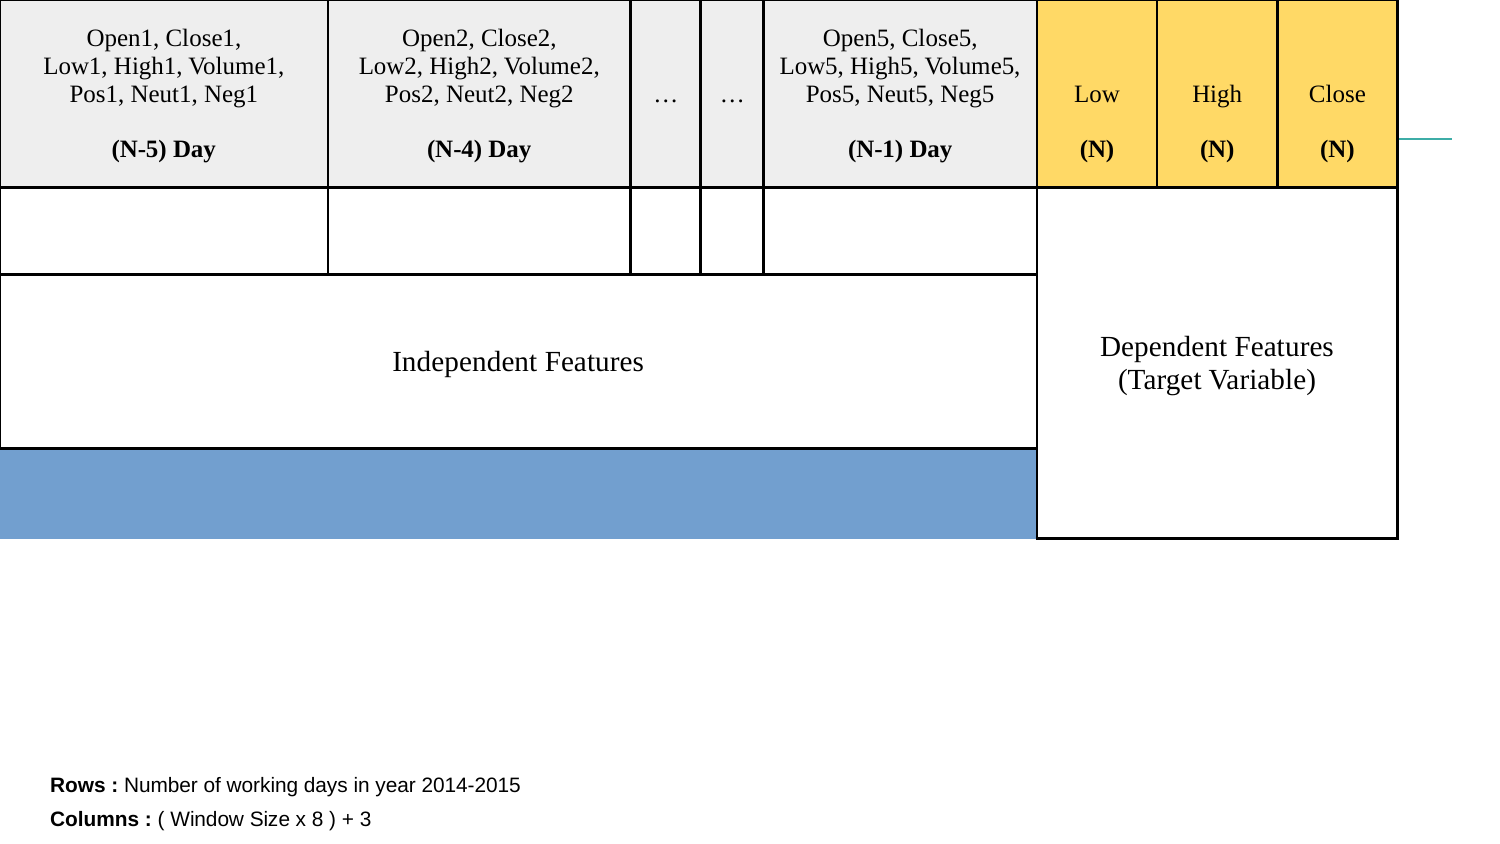

# Dataset Features  ( For Window size = 5 )
| Open1, Close1, Low1, High1, Volume1, Pos1, Neut1, Neg1 (N-5) Day | Open2, Close2, Low2, High2, Volume2, Pos2, Neut2, Neg2 (N-4) Day | … | … | Open5, Close5, Low5, High5, Volume5, Pos5, Neut5, Neg5 (N-1) Day | Low (N) | High (N) | Close (N) |
| --- | --- | --- | --- | --- | --- | --- | --- |
|  |  |  |  |  | Dependent Features (Target Variable) |  |  |
| Independent Features |  |  |  |  |  |  |  |
|  |  |  |  |  |  |  |  |
|  |  |  |  |  |  |  |  |
Rows : Number of working days in year 2014-2015
Columns : ( Window Size x 8 ) + 3